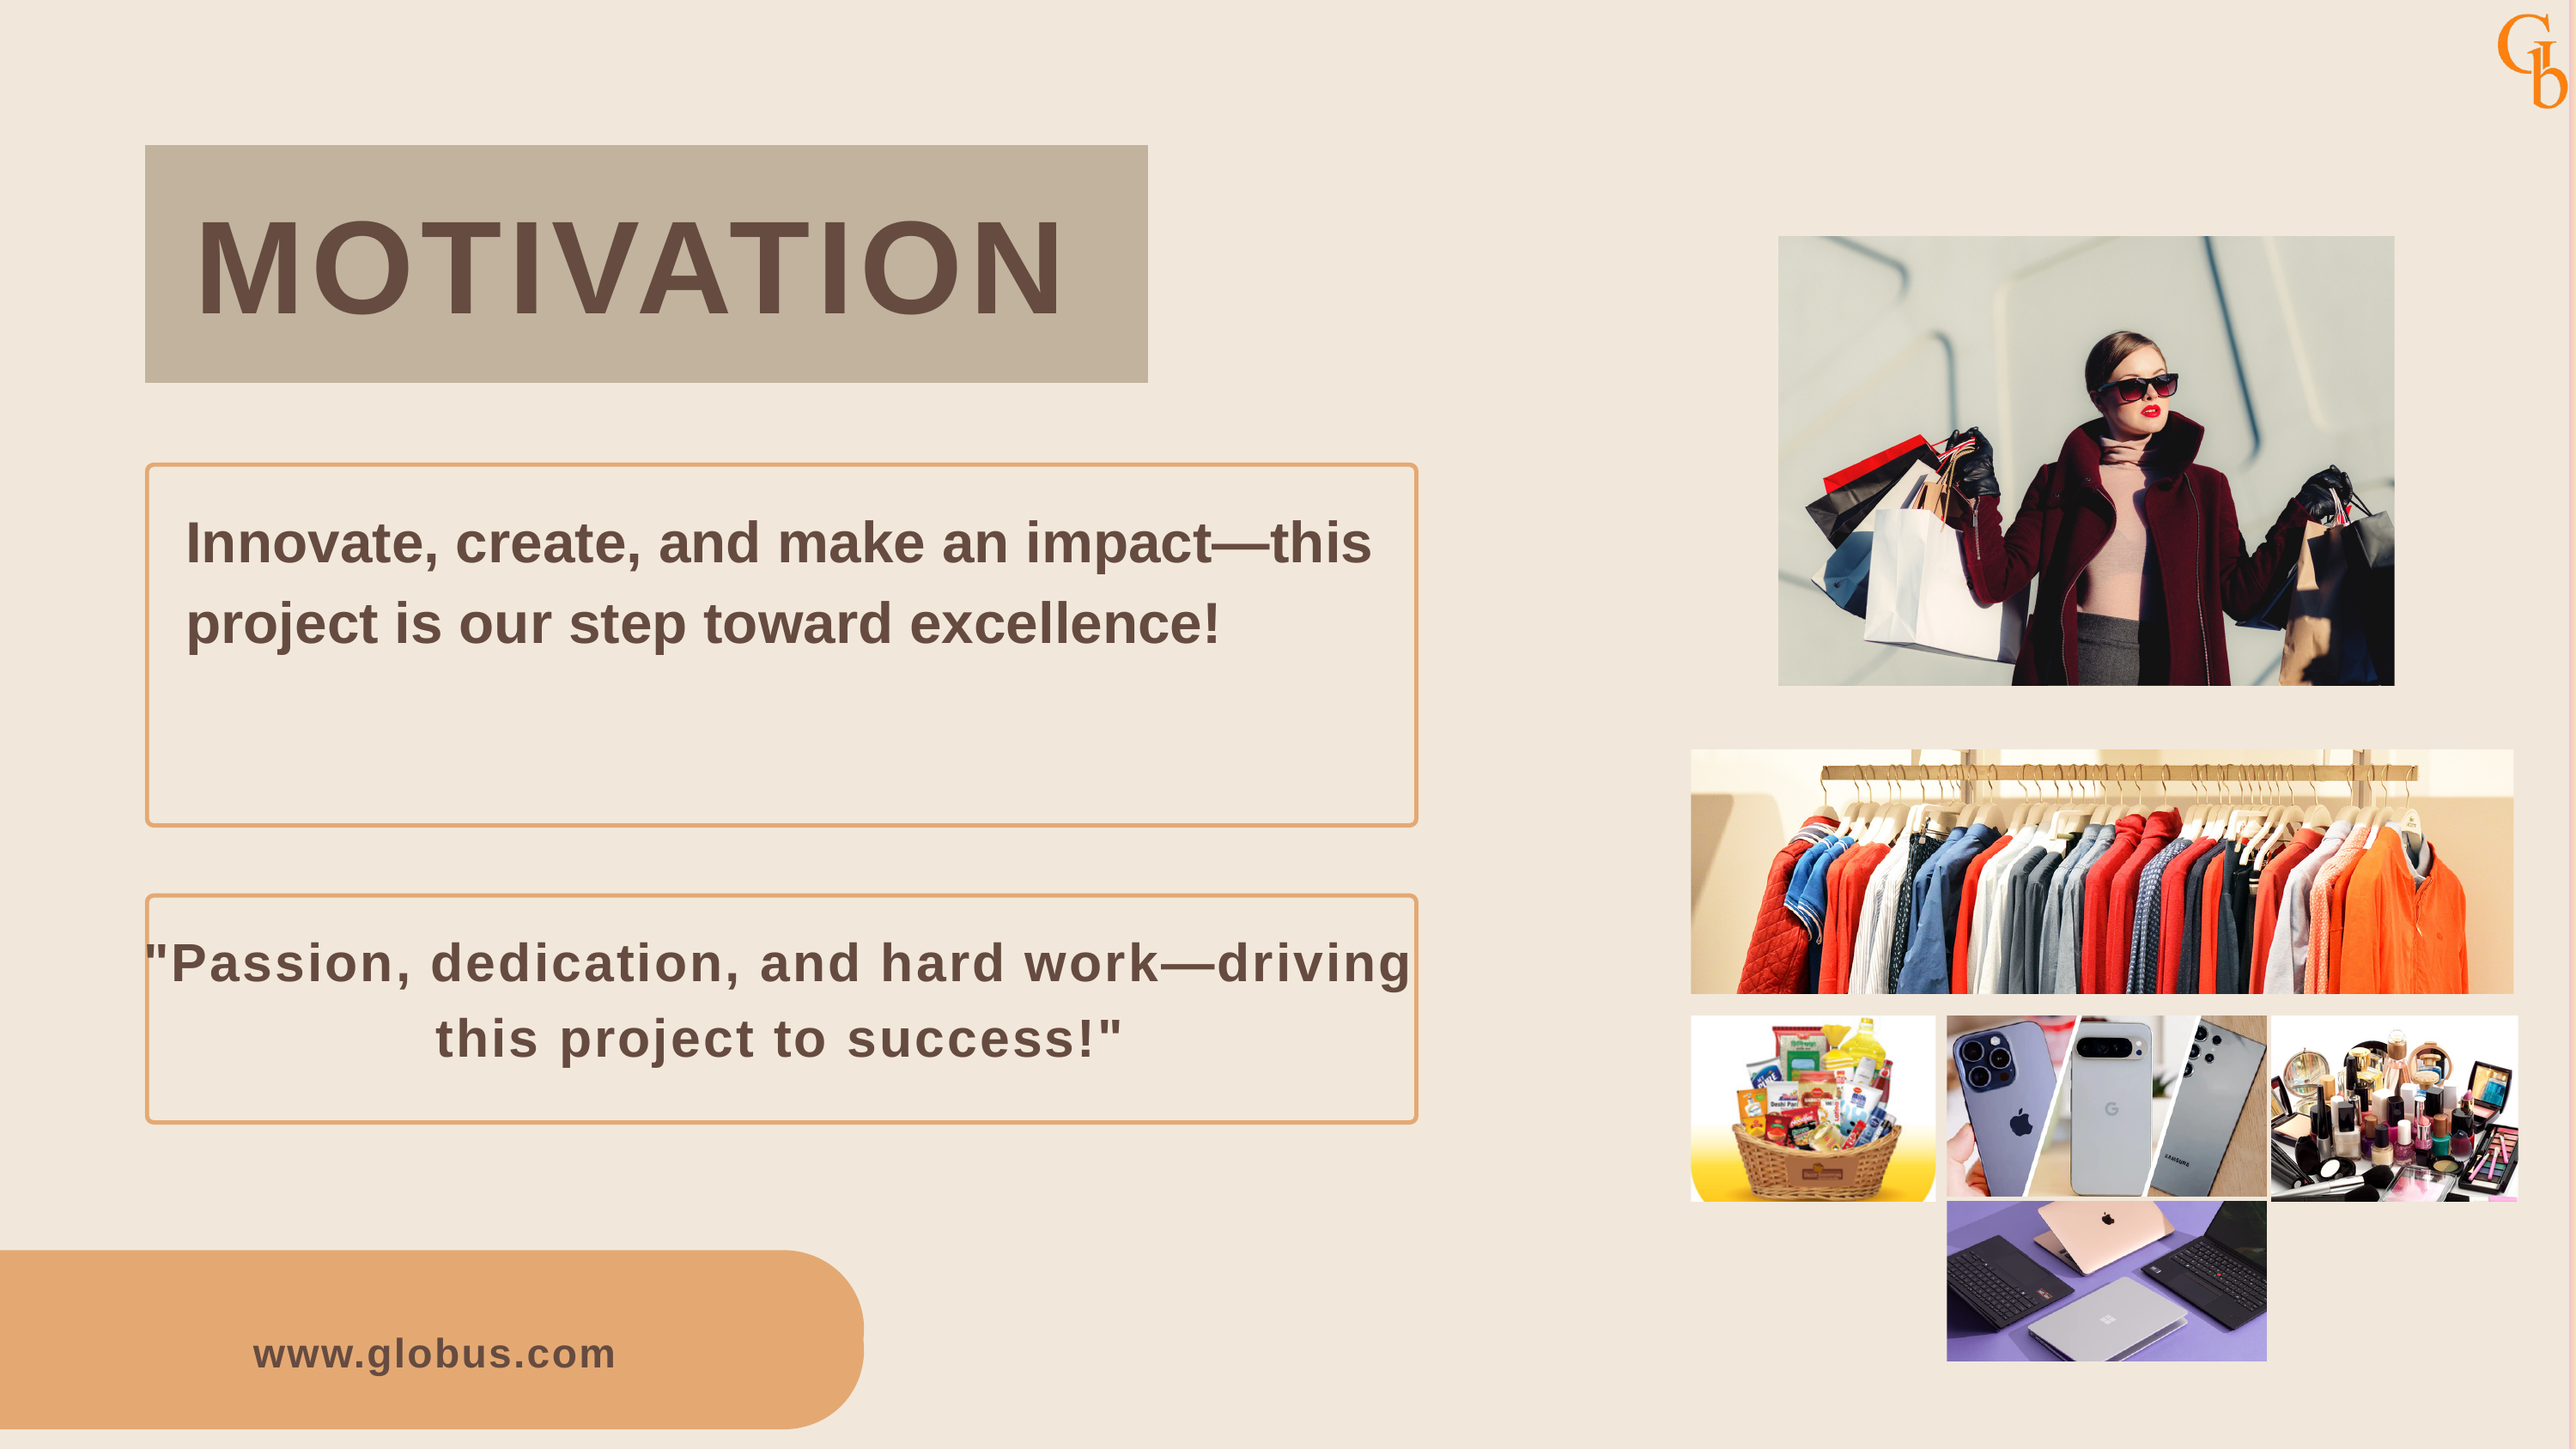

MOTIVATION

Innovate, create, and make an impact—this project is our step toward excellence!

"Passion, dedication, and hard work—driving this project to success!"

www.globus.com
www.globus.com